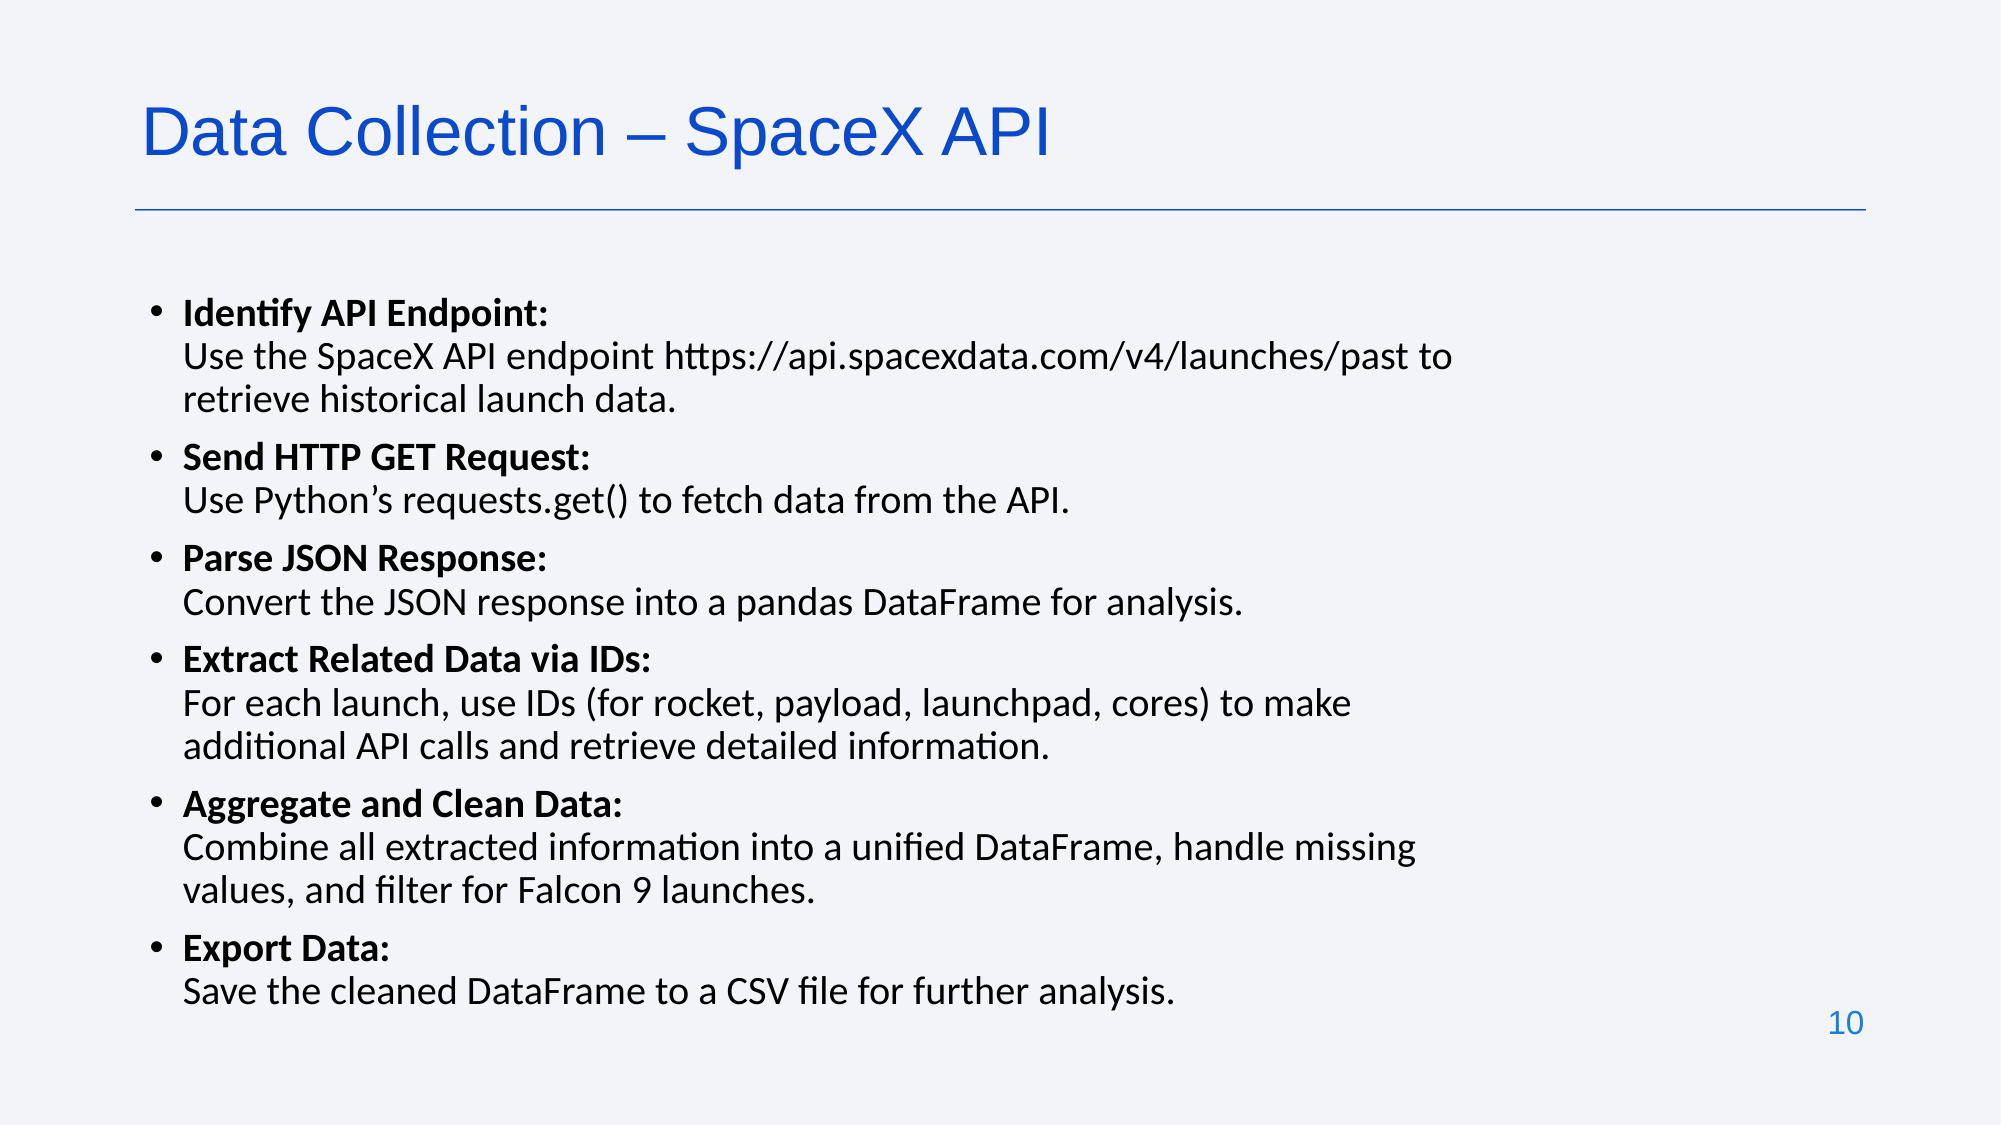

Data Collection – SpaceX API
Identify API Endpoint:
Use the SpaceX API endpoint https://api.spacexdata.com/v4/launches/past to retrieve historical launch data.
Send HTTP GET Request:
Use Python’s requests.get() to fetch data from the API.
Parse JSON Response:
Convert the JSON response into a pandas DataFrame for analysis.
Extract Related Data via IDs:
For each launch, use IDs (for rocket, payload, launchpad, cores) to make additional API calls and retrieve detailed information.
Aggregate and Clean Data:
Combine all extracted information into a unified DataFrame, handle missing values, and filter for Falcon 9 launches.
Export Data:
Save the cleaned DataFrame to a CSV file for further analysis.

10